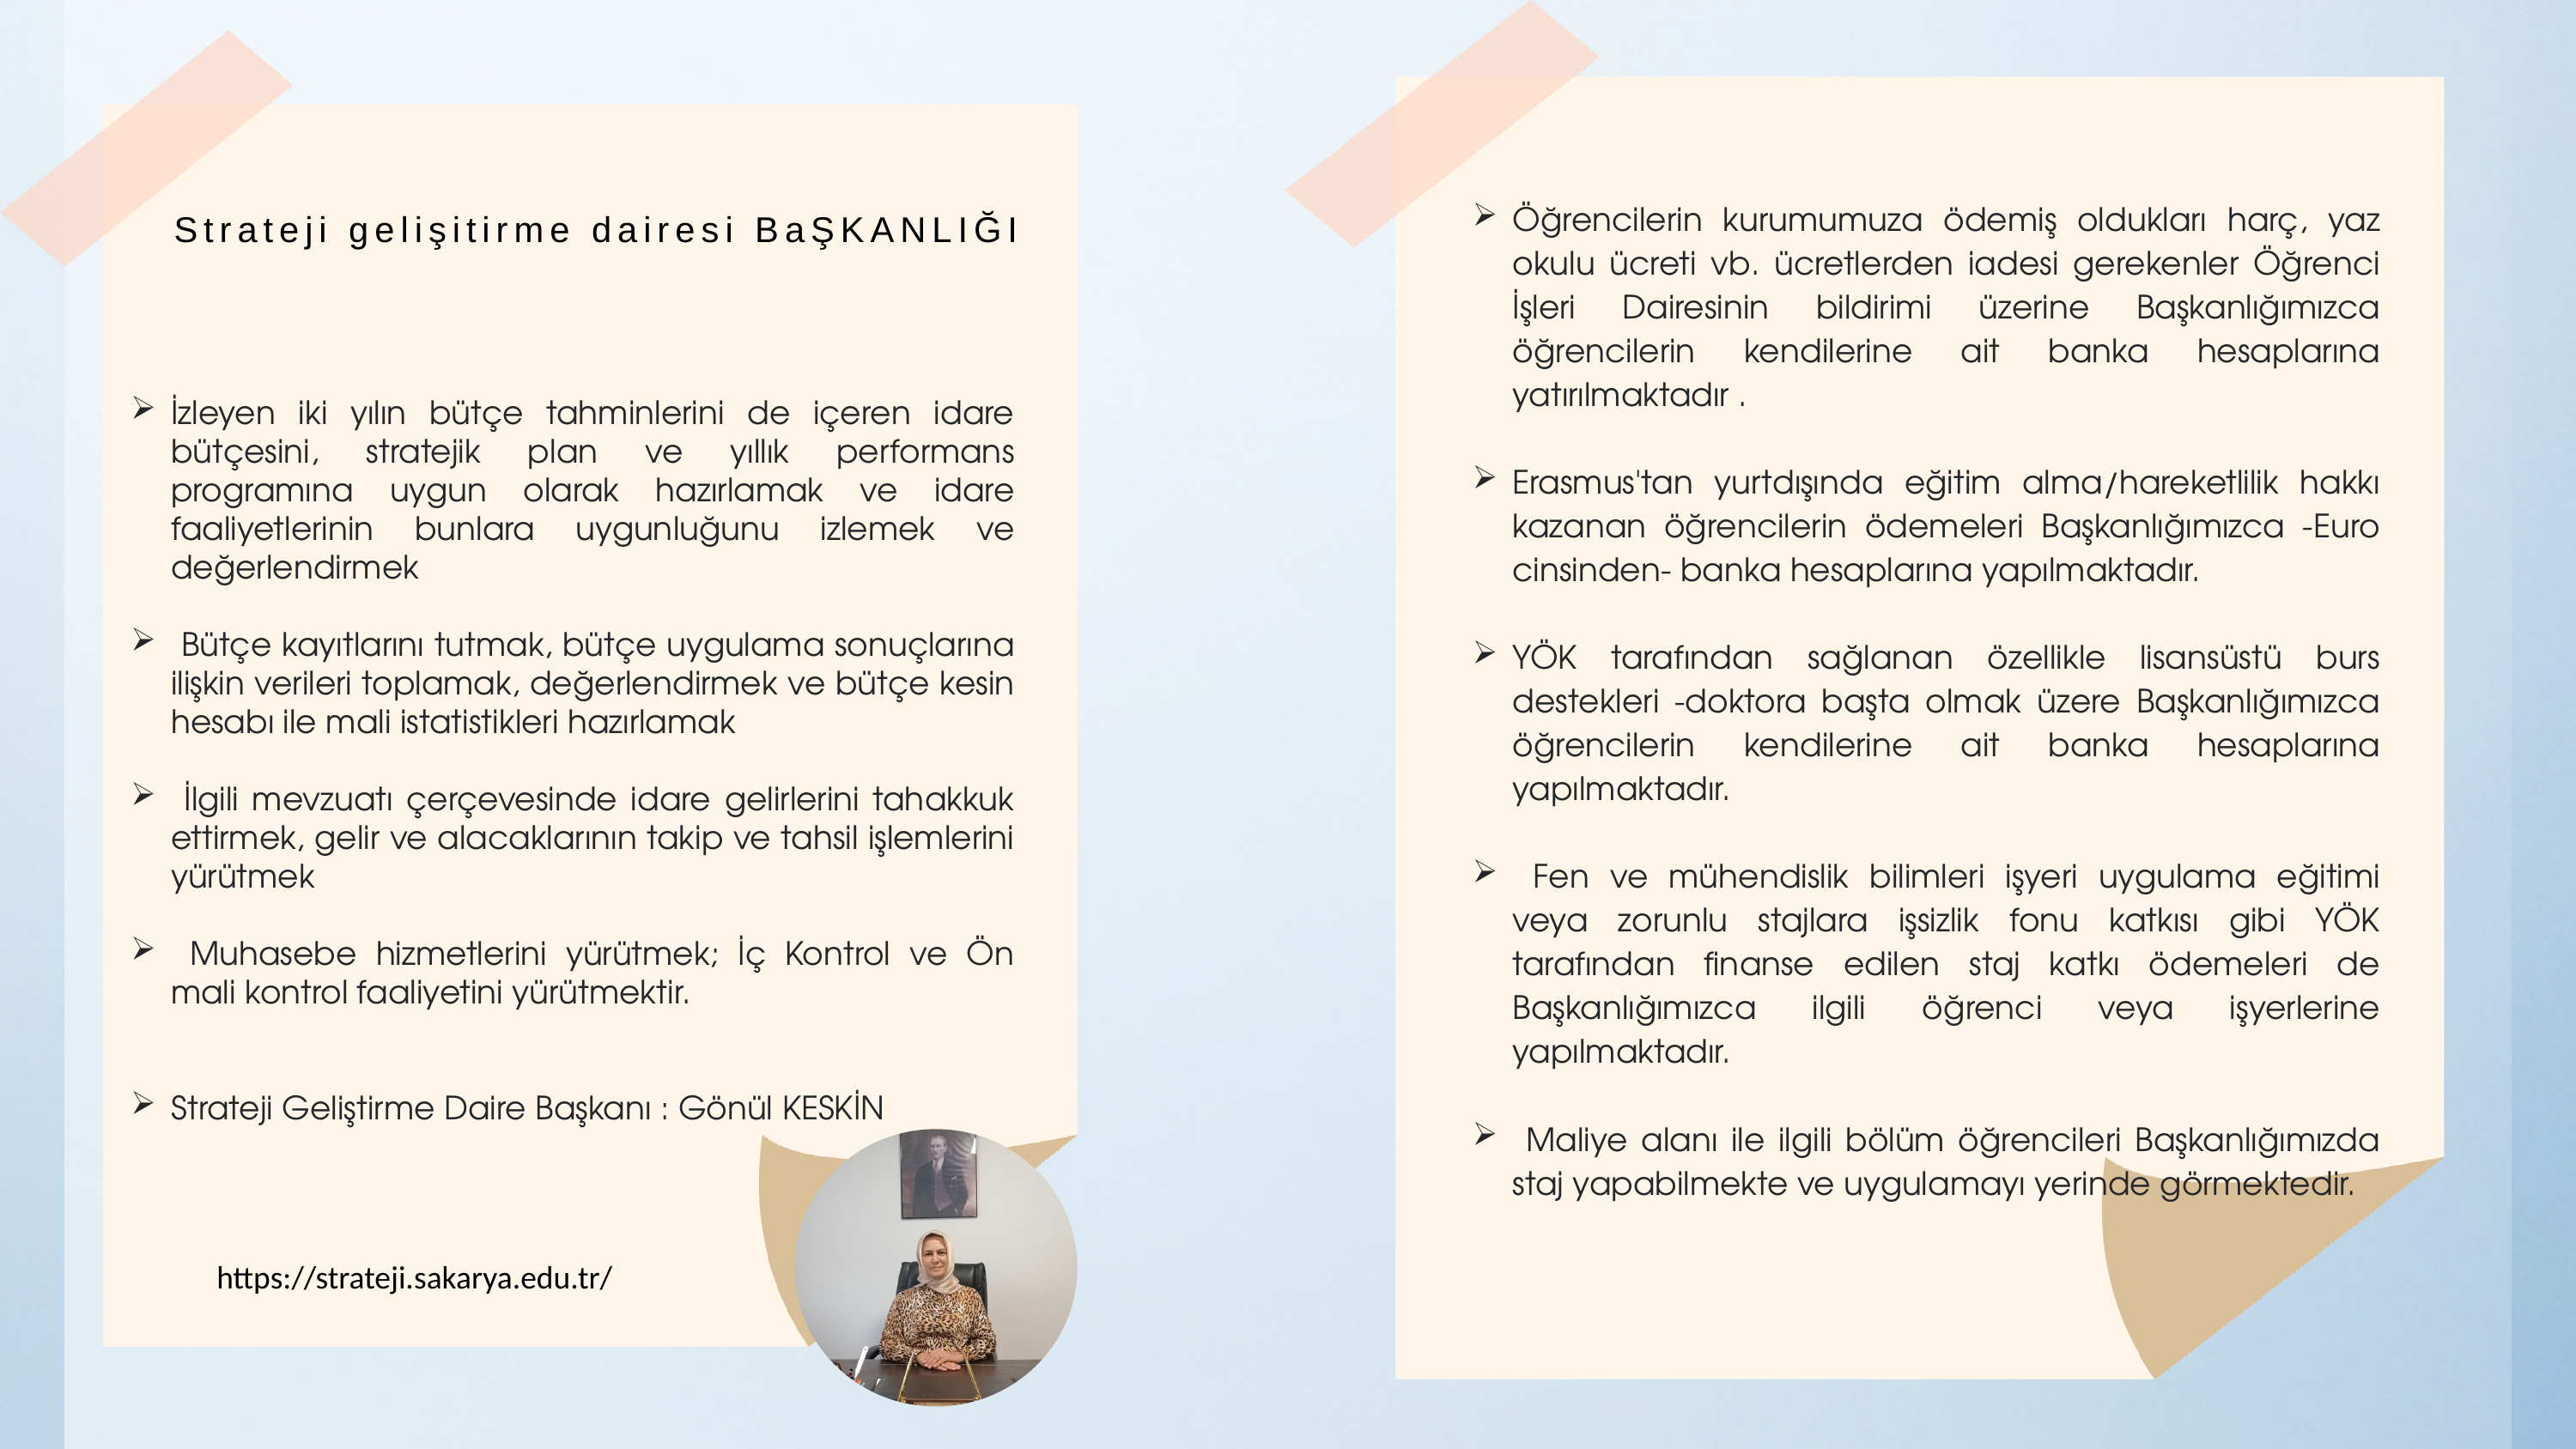

Öğrencilerin kurumumuza ödemiş oldukları harç, yaz okulu ücreti vb. ücretlerden iadesi gerekenler Öğrenci İşleri Dairesinin bildirimi üzerine Başkanlığımızca öğrencilerin kendilerine ait banka hesaplarına yatırılmaktadır .

Erasmus'tan yurtdışında eğitim alma/hareketlilik hakkı kazanan öğrencilerin ödemeleri Başkanlığımızca -Euro cinsinden- banka hesaplarına yapılmaktadır.

YÖK tarafından sağlanan özellikle lisansüstü burs destekleri -doktora başta olmak üzere Başkanlığımızca öğrencilerin kendilerine ait banka hesaplarına yapılmaktadır.

 Fen ve mühendislik bilimleri işyeri uygulama eğitimi veya zorunlu stajlara işsizlik fonu katkısı gibi YÖK tarafından finanse edilen staj katkı ödemeleri de Başkanlığımızca ilgili öğrenci veya işyerlerine yapılmaktadır.

 Maliye alanı ile ilgili bölüm öğrencileri Başkanlığımızda staj yapabilmekte ve uygulamayı yerinde görmektedir.
Strateji gelişitirme dairesi BaŞKANLIĞI
İzleyen iki yılın bütçe tahminlerini de içeren idare bütçesini, stratejik plan ve yıllık performans programına uygun olarak hazırlamak ve idare faaliyetlerinin bunlara uygunluğunu izlemek ve değerlendirmek

 Bütçe kayıtlarını tutmak, bütçe uygulama sonuçlarına ilişkin verileri toplamak, değerlendirmek ve bütçe kesin hesabı ile mali istatistikleri hazırlamak

 İlgili mevzuatı çerçevesinde idare gelirlerini tahakkuk ettirmek, gelir ve alacaklarının takip ve tahsil işlemlerini yürütmek

 Muhasebe hizmetlerini yürütmek; İç Kontrol ve Ön mali kontrol faaliyetini yürütmektir.

Strateji Geliştirme Daire Başkanı : Gönül KESKİN

https://strateji.sakarya.edu.tr/